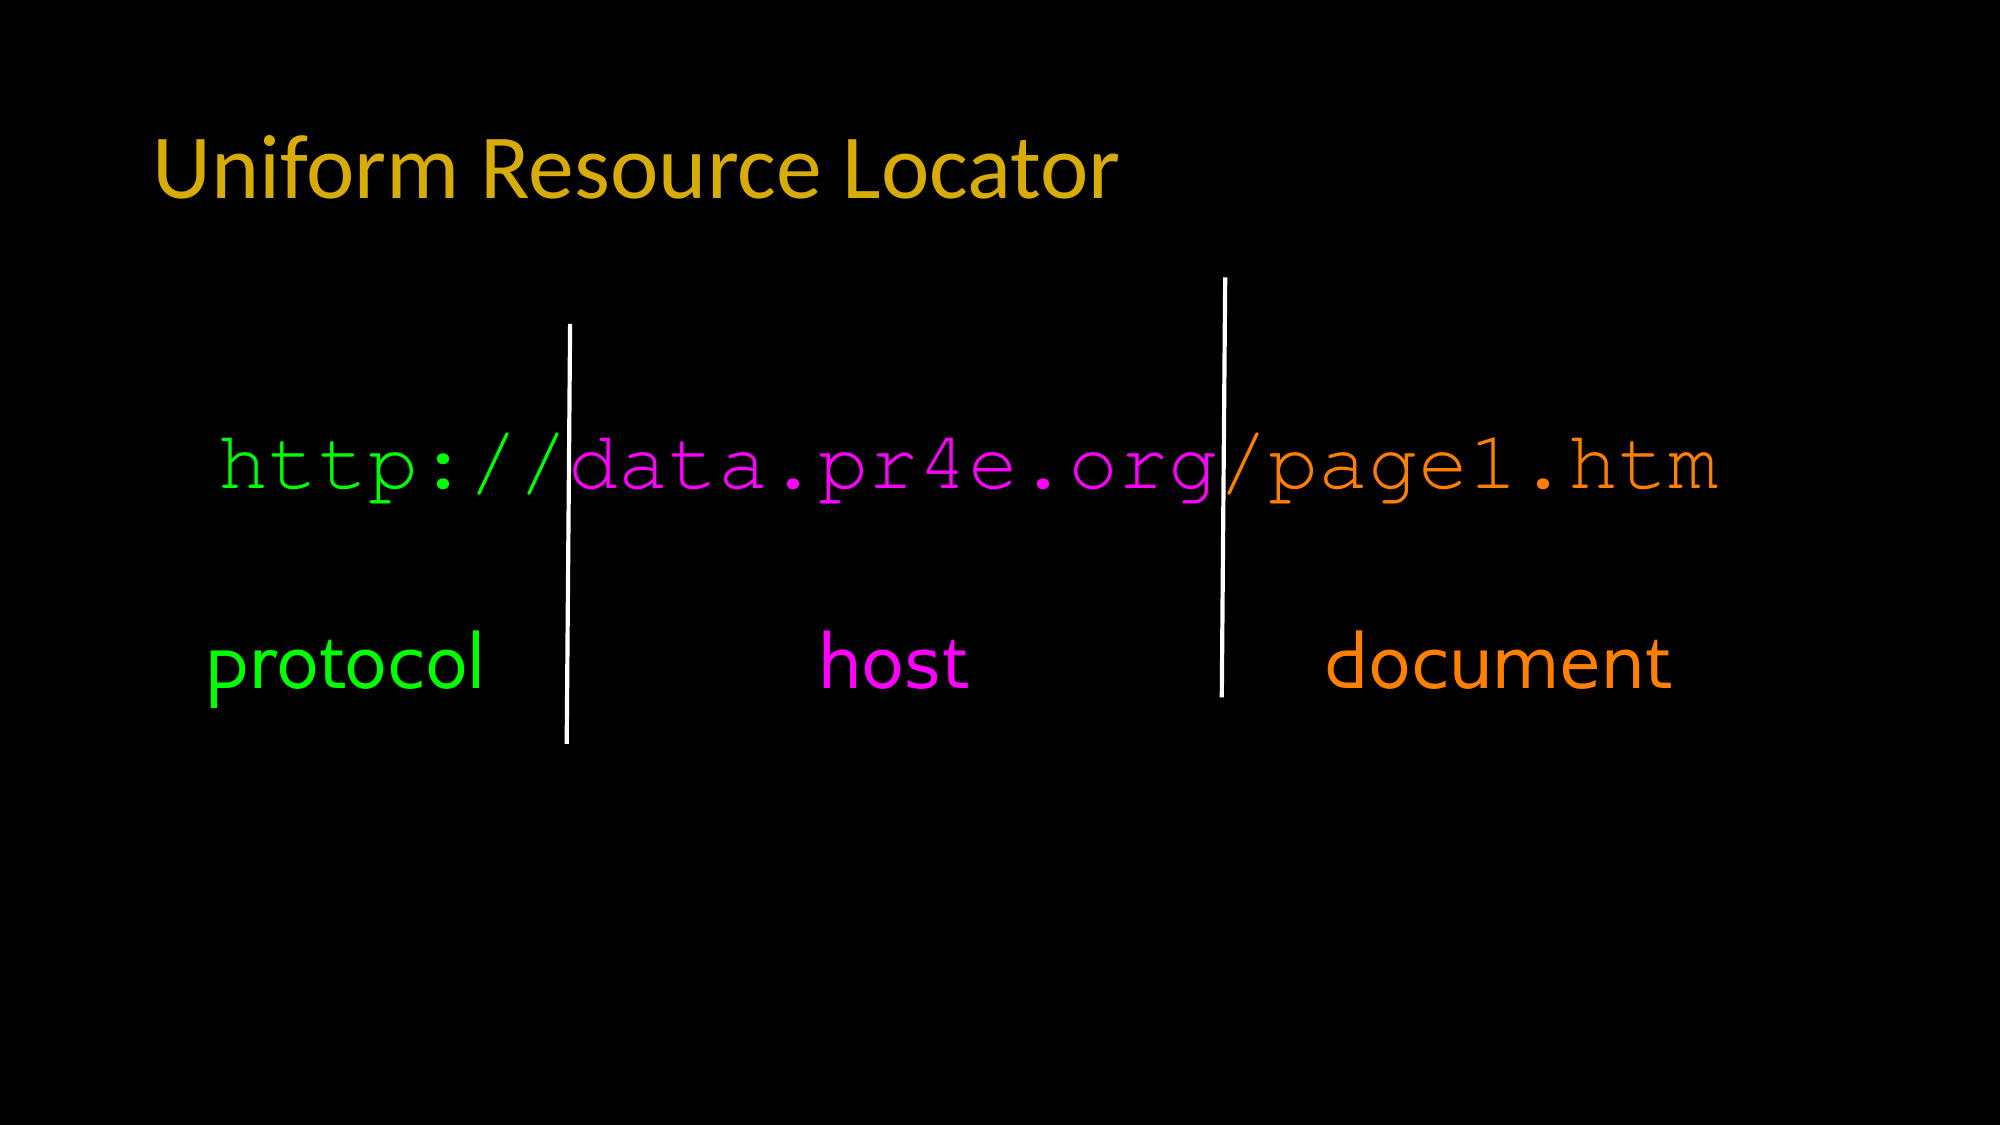

# Uniform Resource Locator

http://data.pr4e.org/page1.htm
protocol
host
document